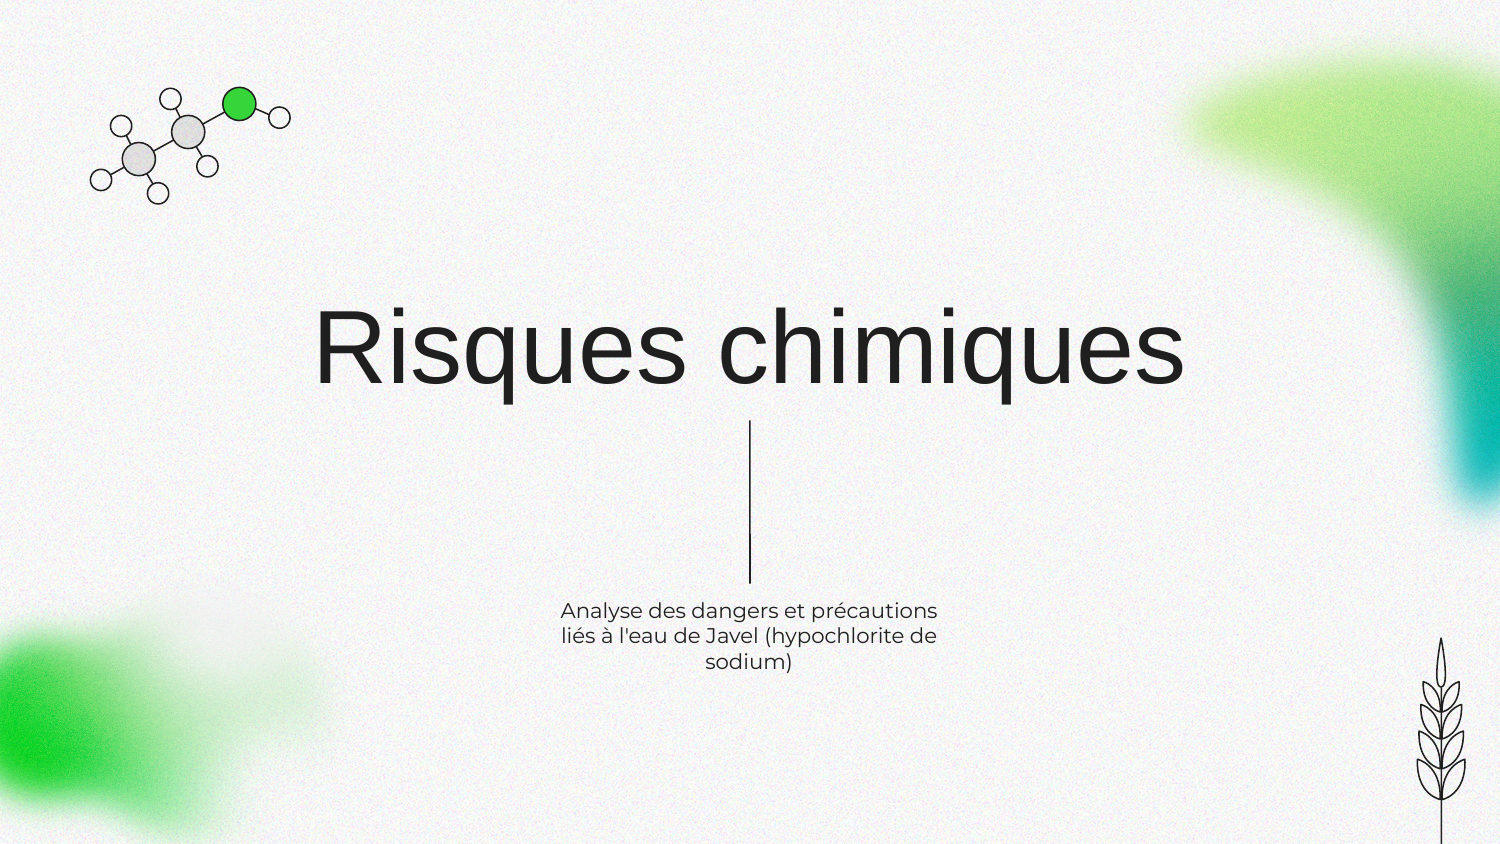

# Risques chimiques
Analyse des dangers et précautions liés à l'eau de Javel (hypochlorite de sodium)